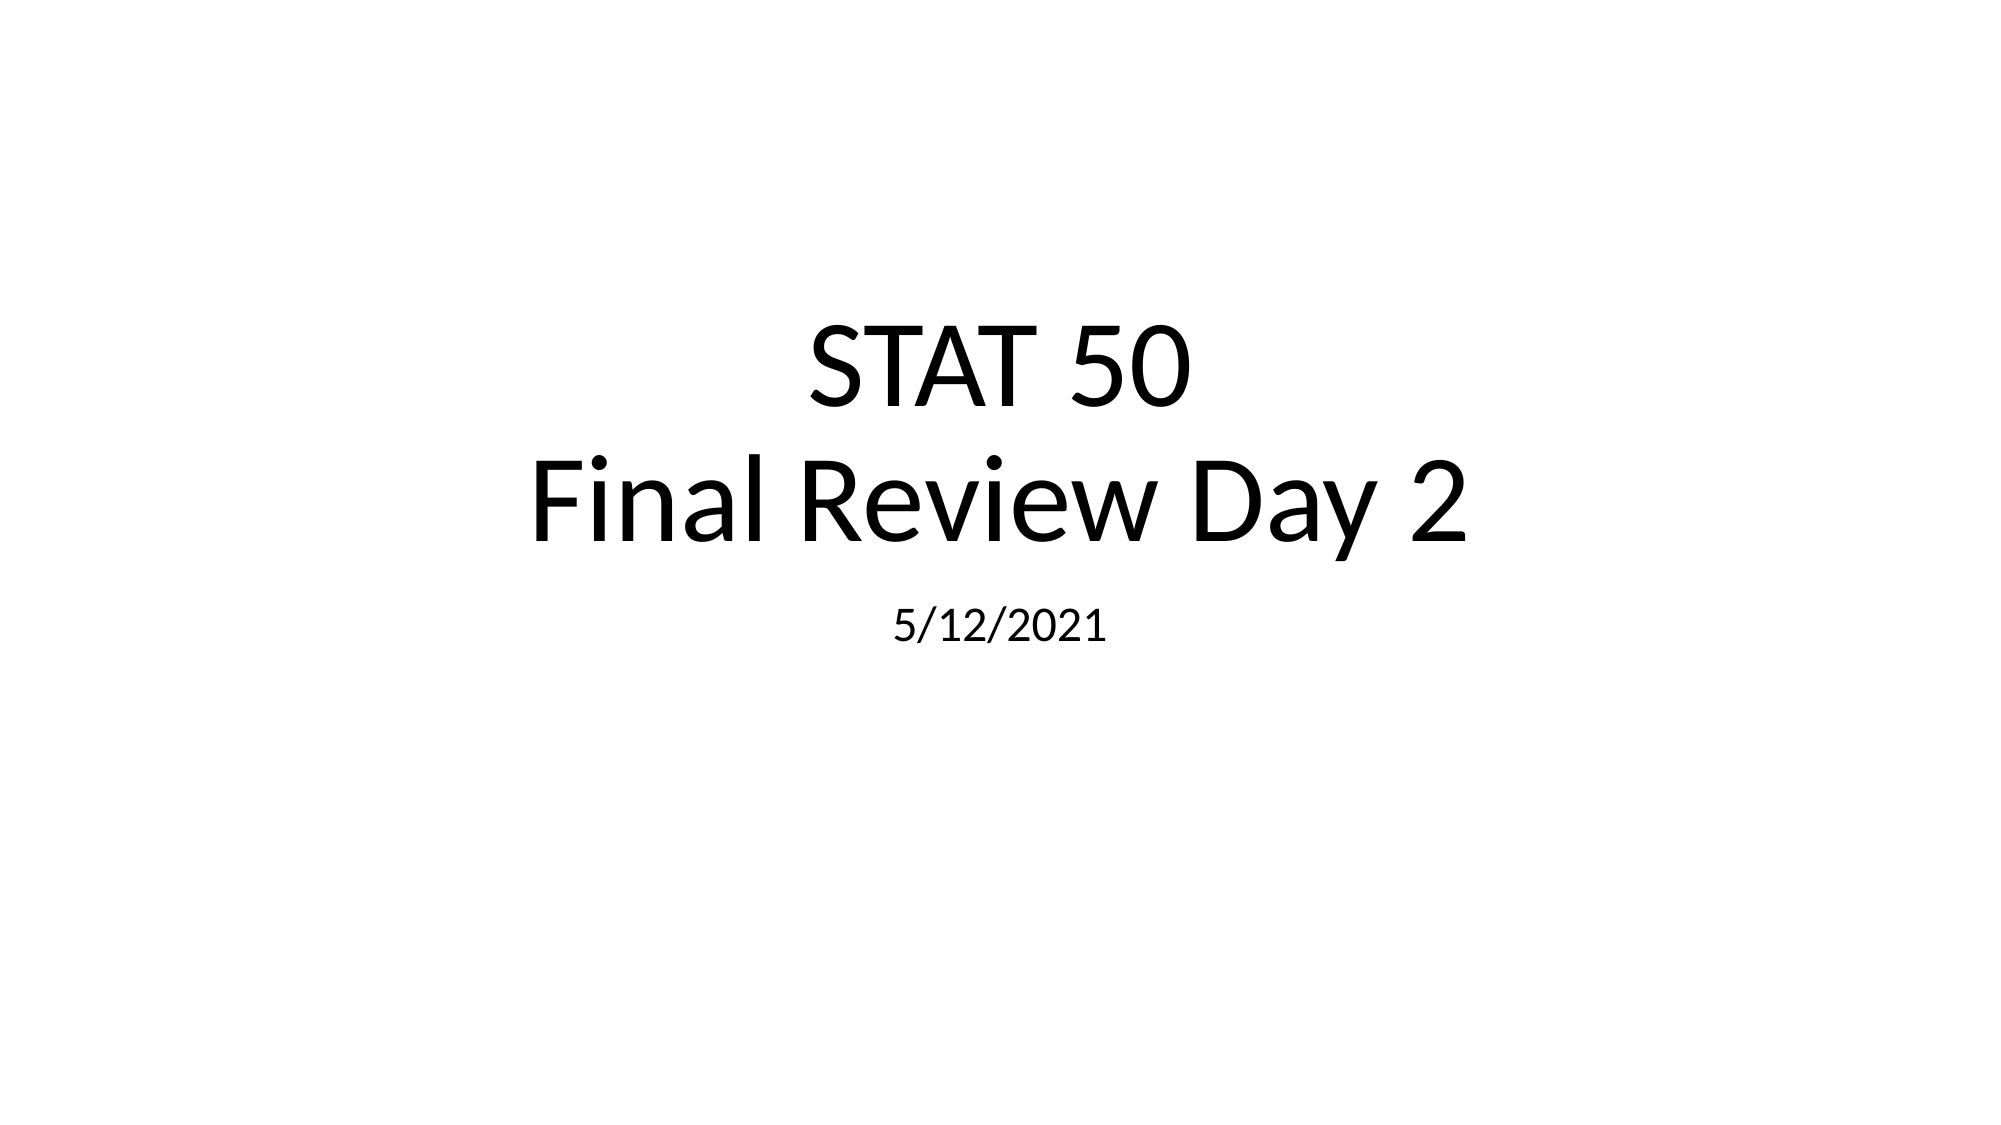

# STAT 50 Final Review Day 2
5/12/2021